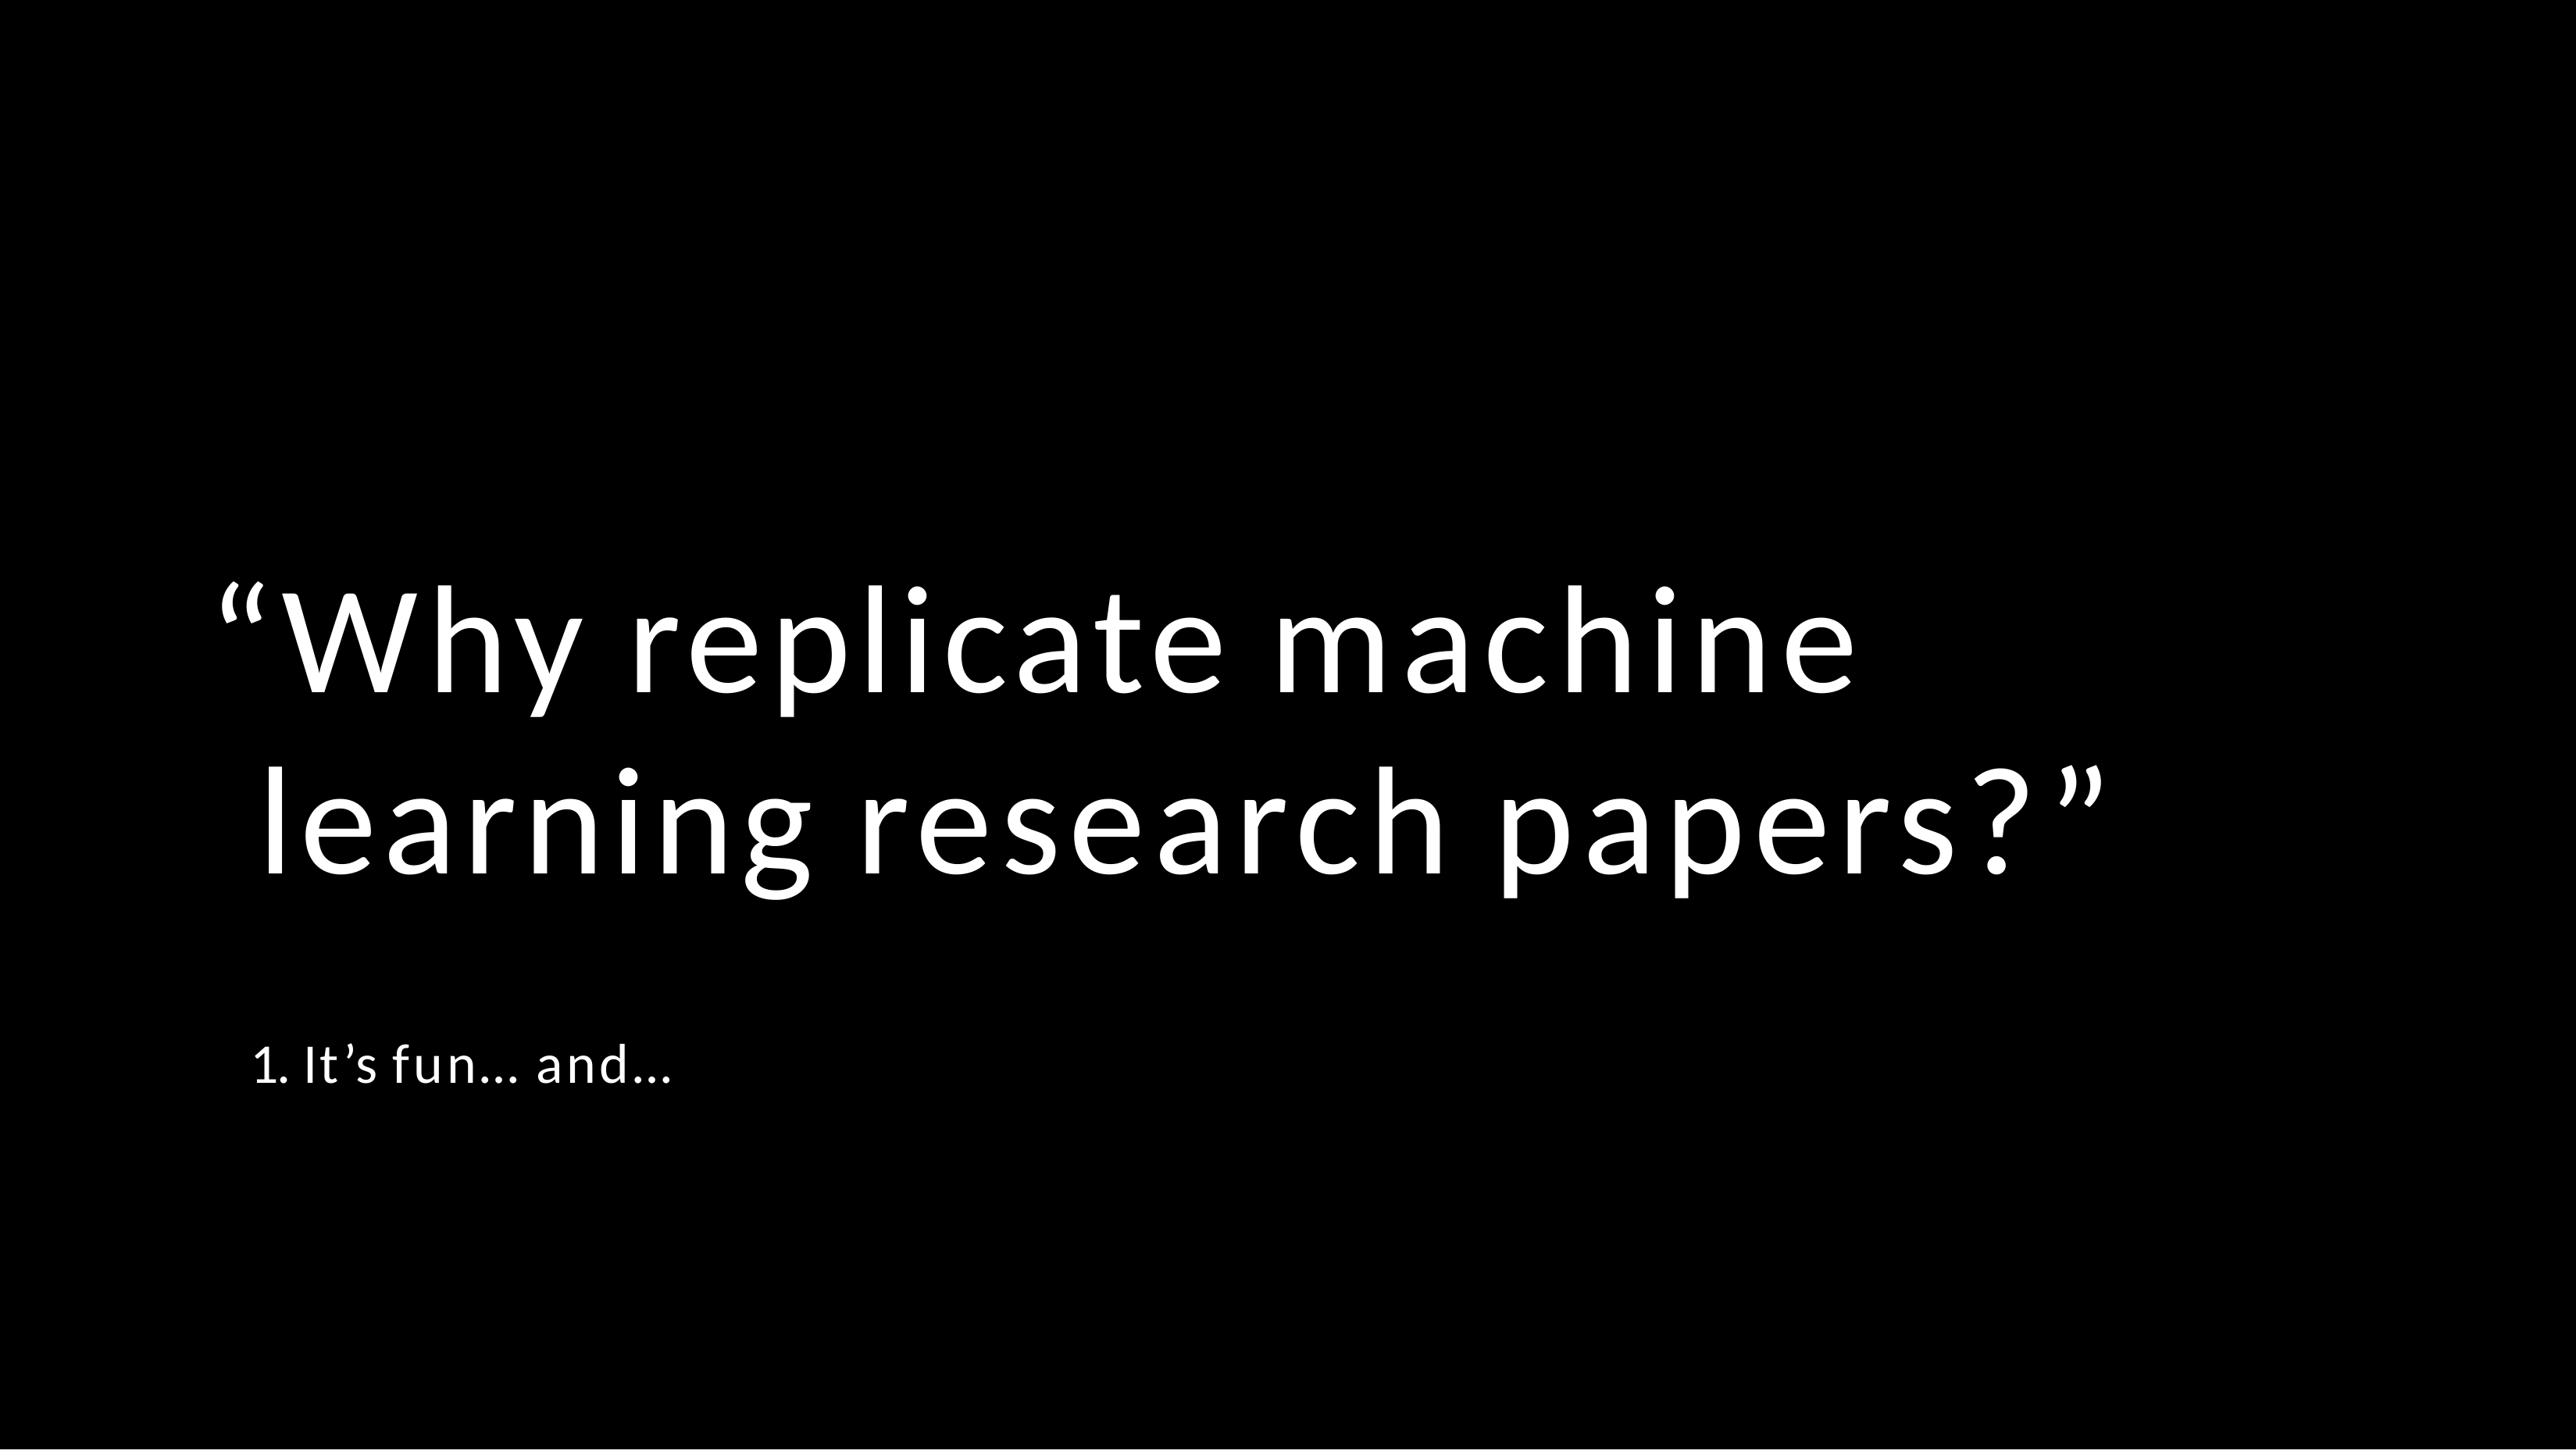

# “Why replicate machine learning research papers?”
1. It’s fun… and…